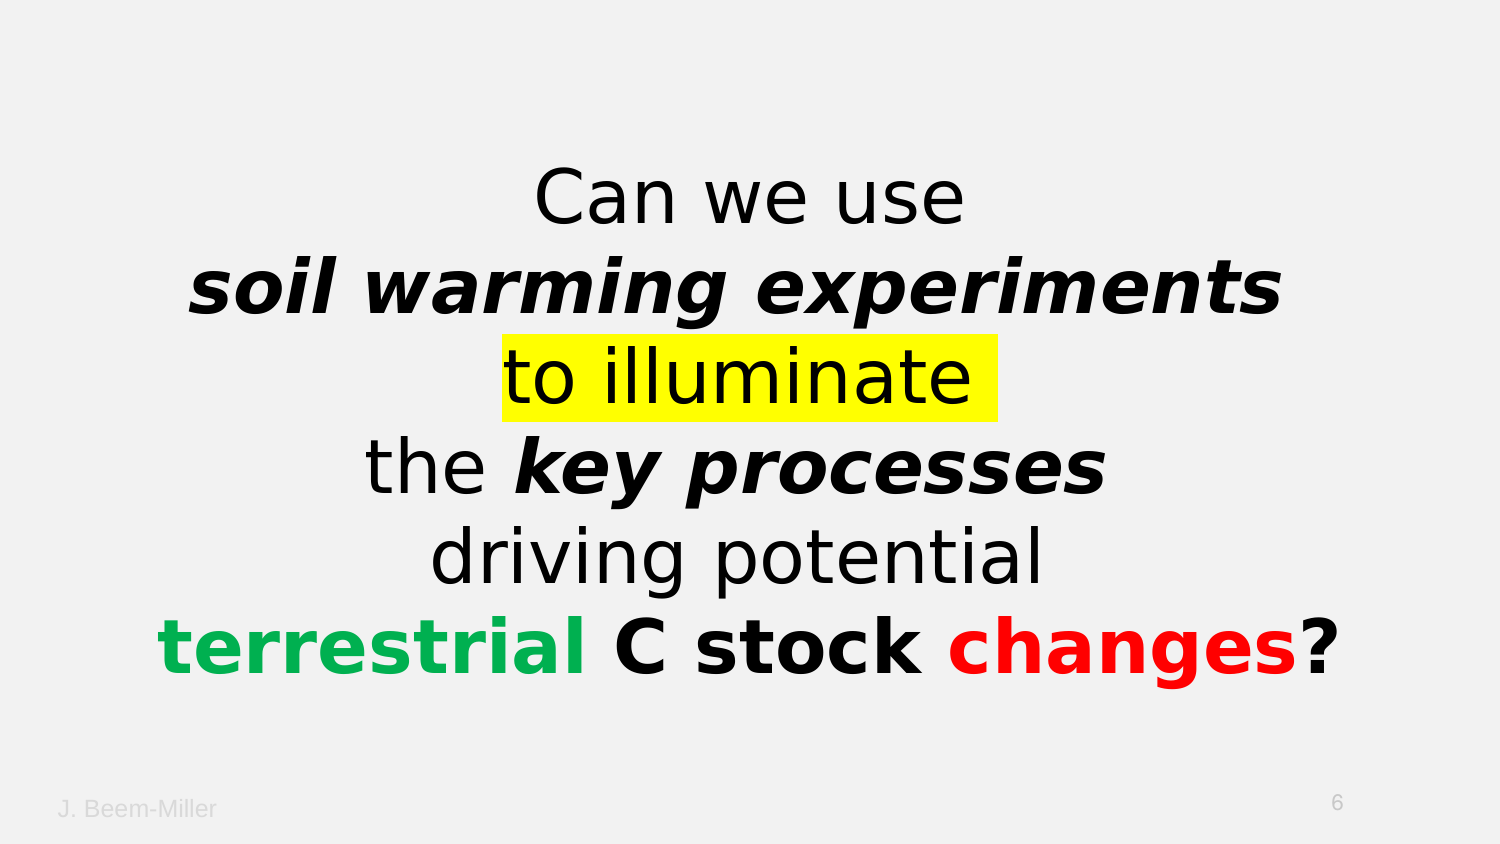

Can we use
soil warming experiments
to illuminate
the key processes
driving potential
terrestrial C stock changes?
6
J. Beem-Miller
6